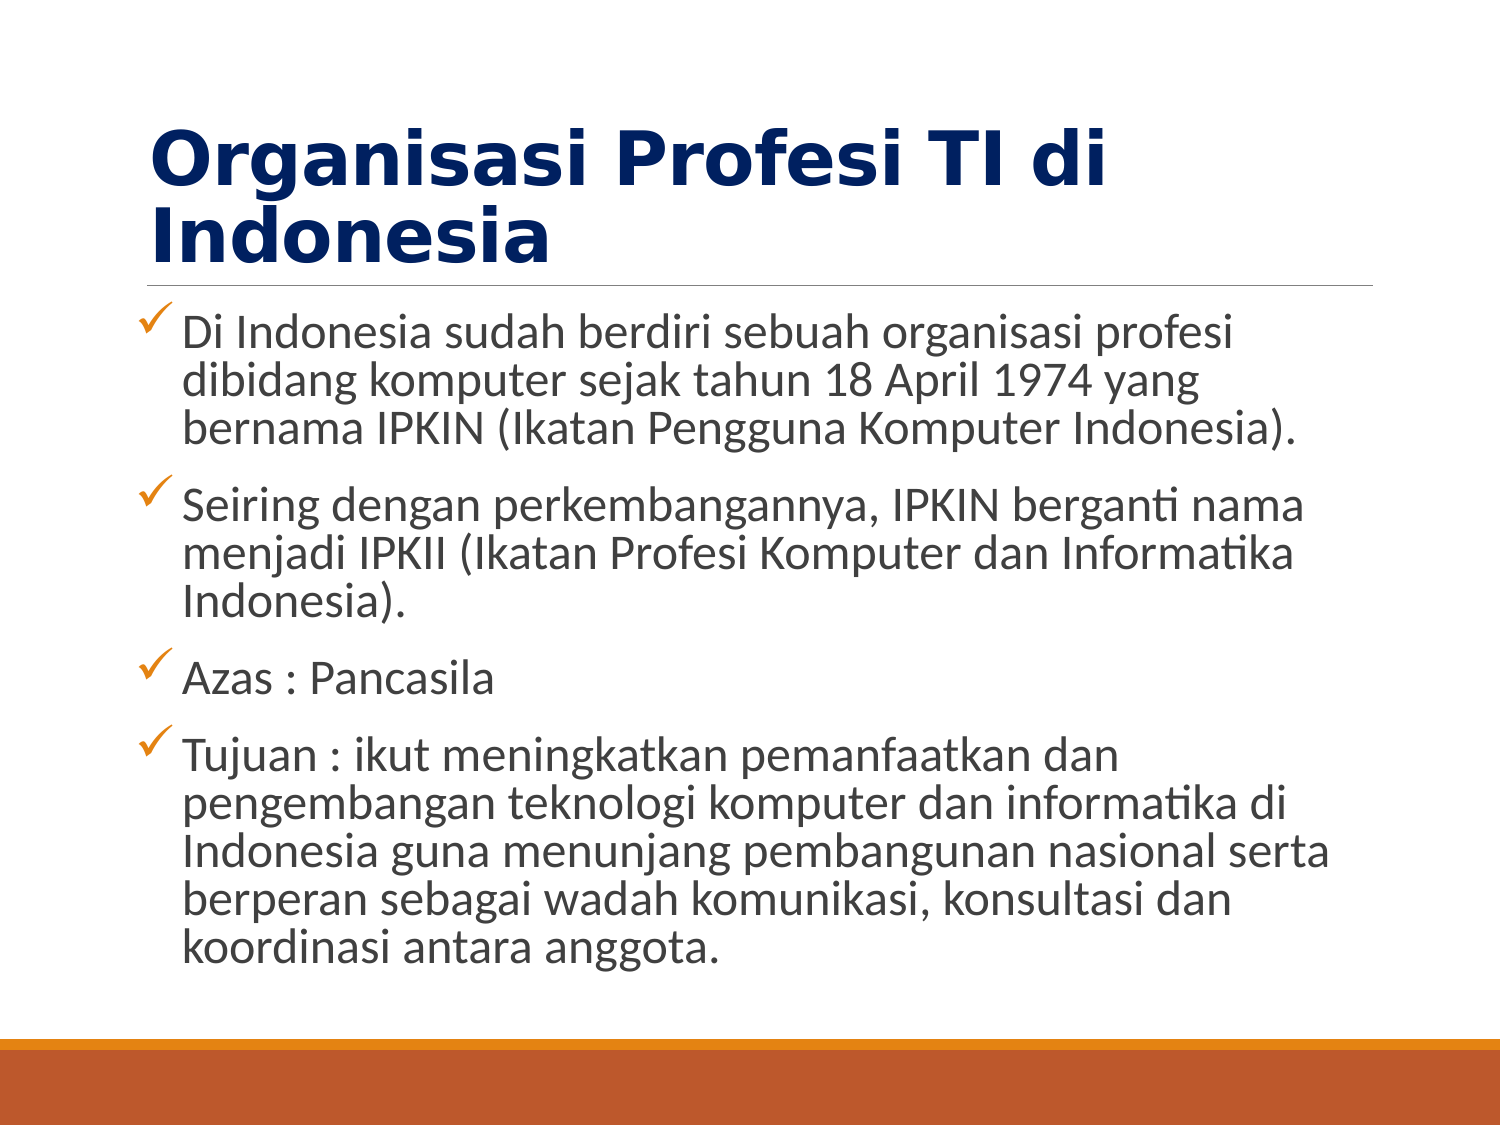

# Organisasi Profesi TI di Indonesia
Di Indonesia sudah berdiri sebuah organisasi profesi dibidang komputer sejak tahun 18 April 1974 yang bernama IPKIN (Ikatan Pengguna Komputer Indonesia).
Seiring dengan perkembangannya, IPKIN berganti nama menjadi IPKII (Ikatan Profesi Komputer dan Informatika Indonesia).
Azas : Pancasila
Tujuan : ikut meningkatkan pemanfaatkan dan pengembangan teknologi komputer dan informatika di Indonesia guna menunjang pembangunan nasional serta berperan sebagai wadah komunikasi, konsultasi dan koordinasi antara anggota.